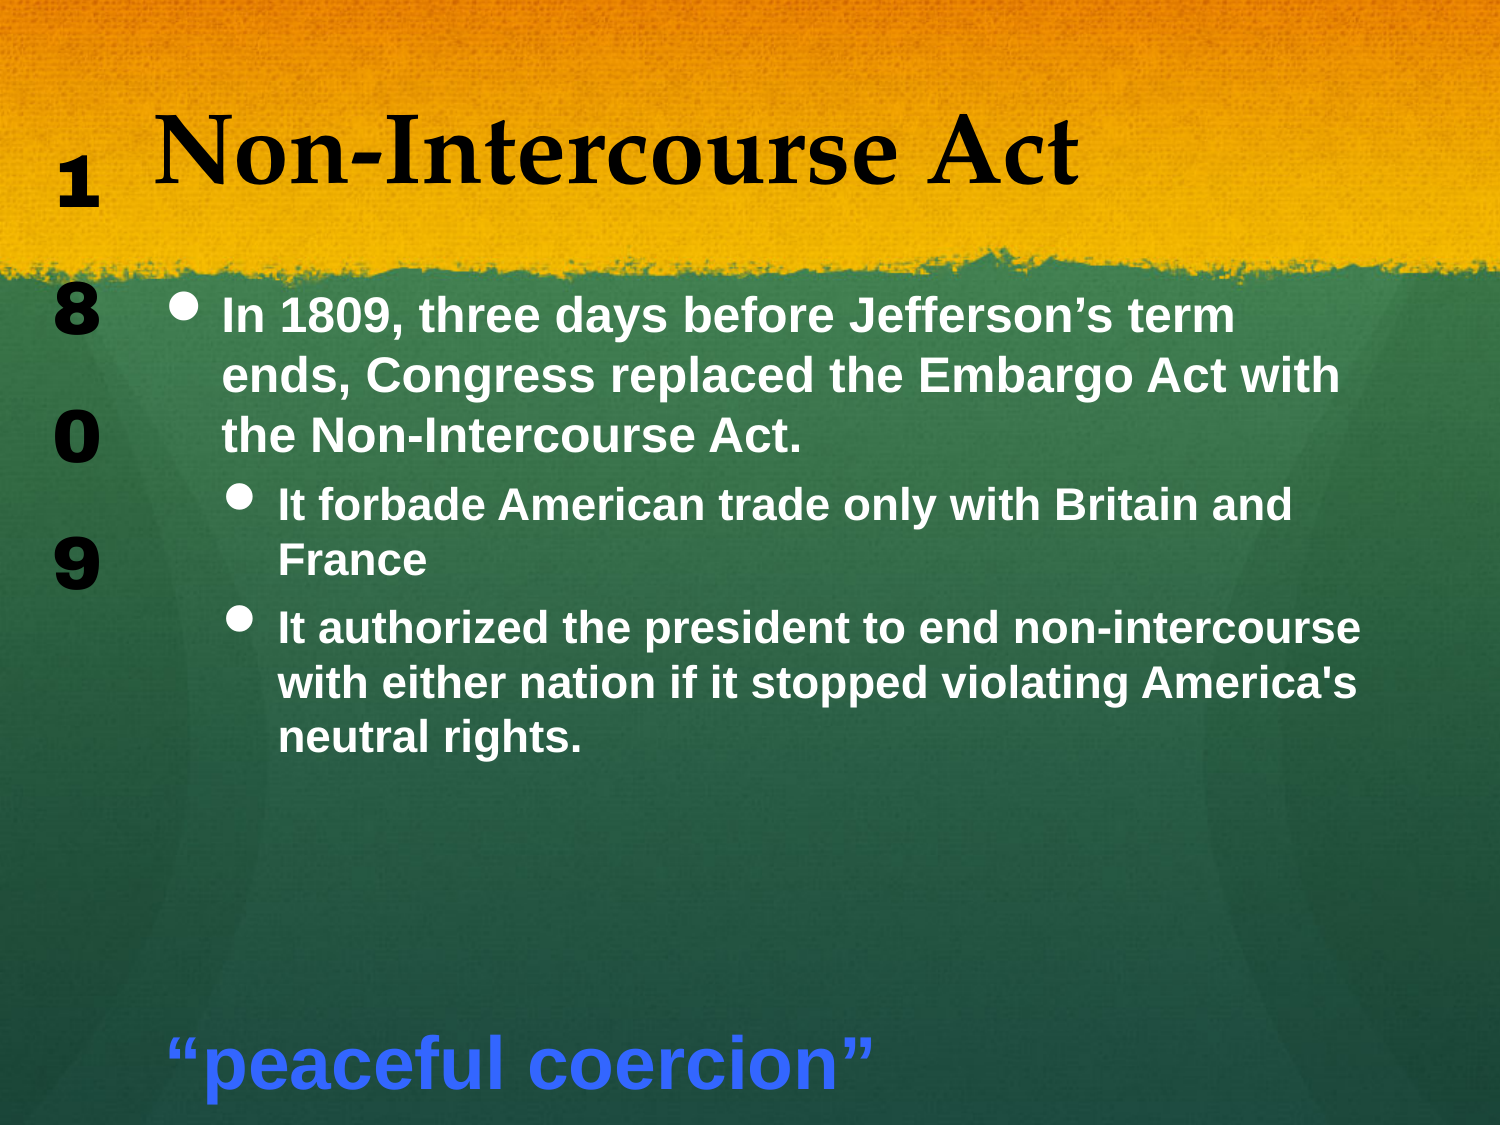

# Non-Intercourse Act
1
8
0
9

In 1809, three days before Jefferson’s term ends, Congress replaced the Embargo Act with the Non-Intercourse Act.
It forbade American trade only with Britain and France
It authorized the president to end non-intercourse with either nation if it stopped violating America's neutral rights.
“peaceful coercion”